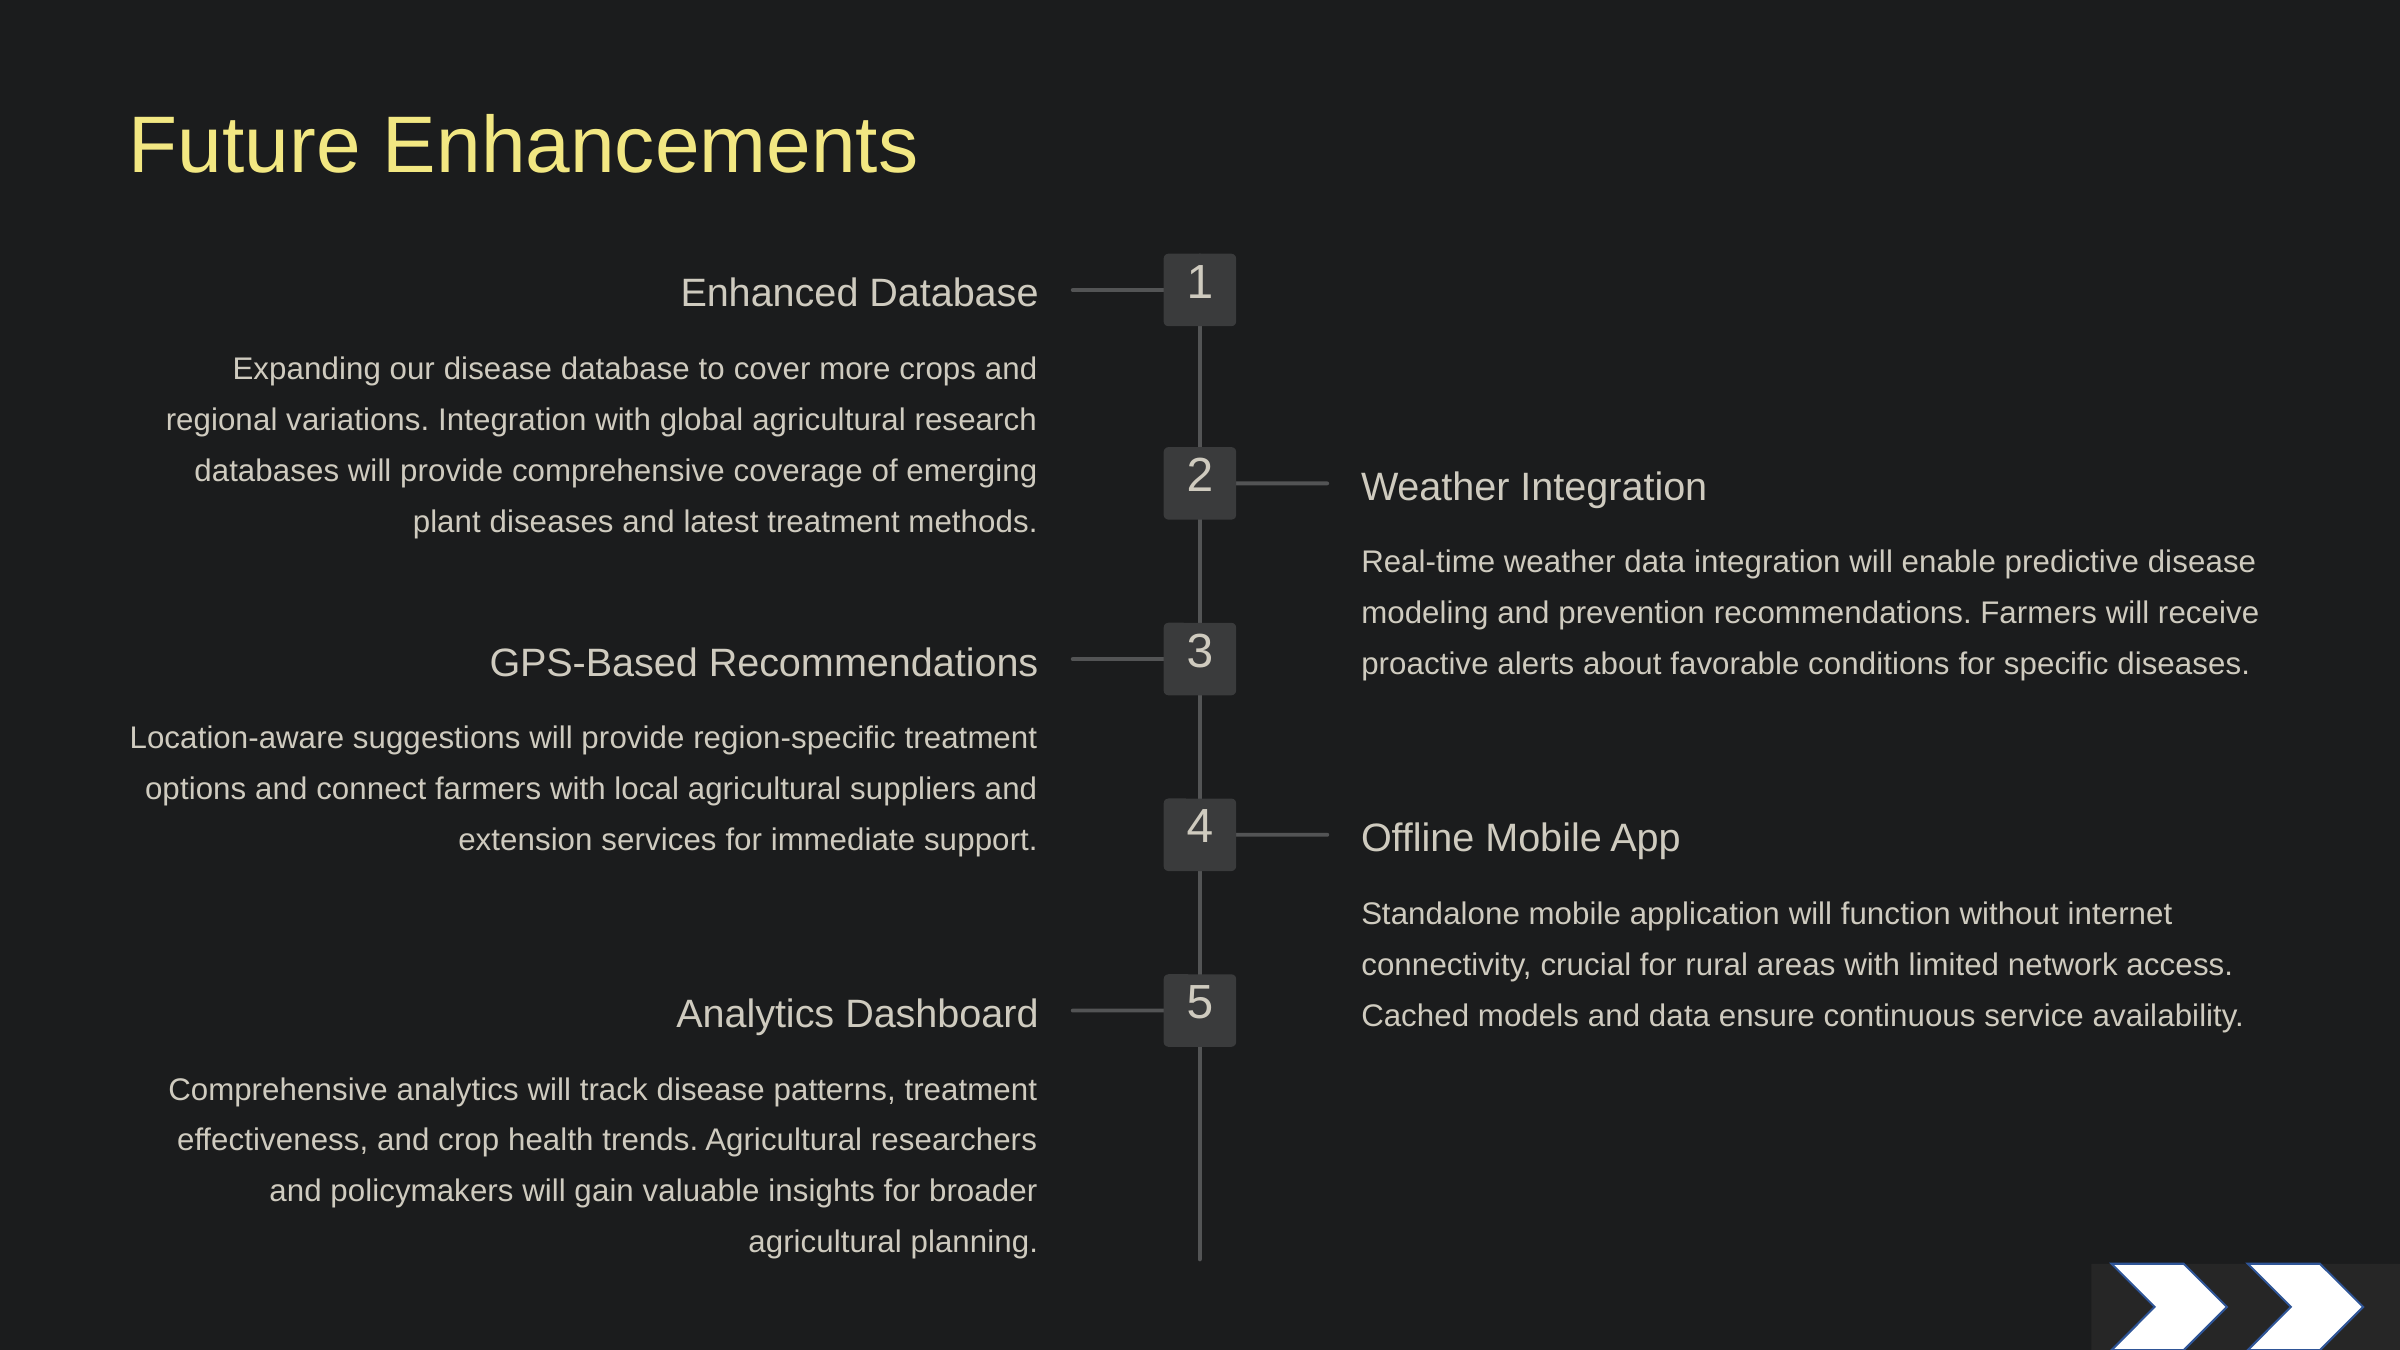

Future Enhancements

1
Enhanced Database

Expanding our disease database to cover more crops and regional variations. Integration with global agricultural research databases will provide comprehensive coverage of emerging plant diseases and latest treatment methods.

2
Weather Integration

Real-time weather data integration will enable predictive disease modeling and prevention recommendations. Farmers will receive proactive alerts about favorable conditions for specific diseases.

3
GPS-Based Recommendations

Location-aware suggestions will provide region-specific treatment options and connect farmers with local agricultural suppliers and extension services for immediate support.

4
Offline Mobile App

Standalone mobile application will function without internet connectivity, crucial for rural areas with limited network access. Cached models and data ensure continuous service availability.

5
Analytics Dashboard

Comprehensive analytics will track disease patterns, treatment effectiveness, and crop health trends. Agricultural researchers and policymakers will gain valuable insights for broader agricultural planning.